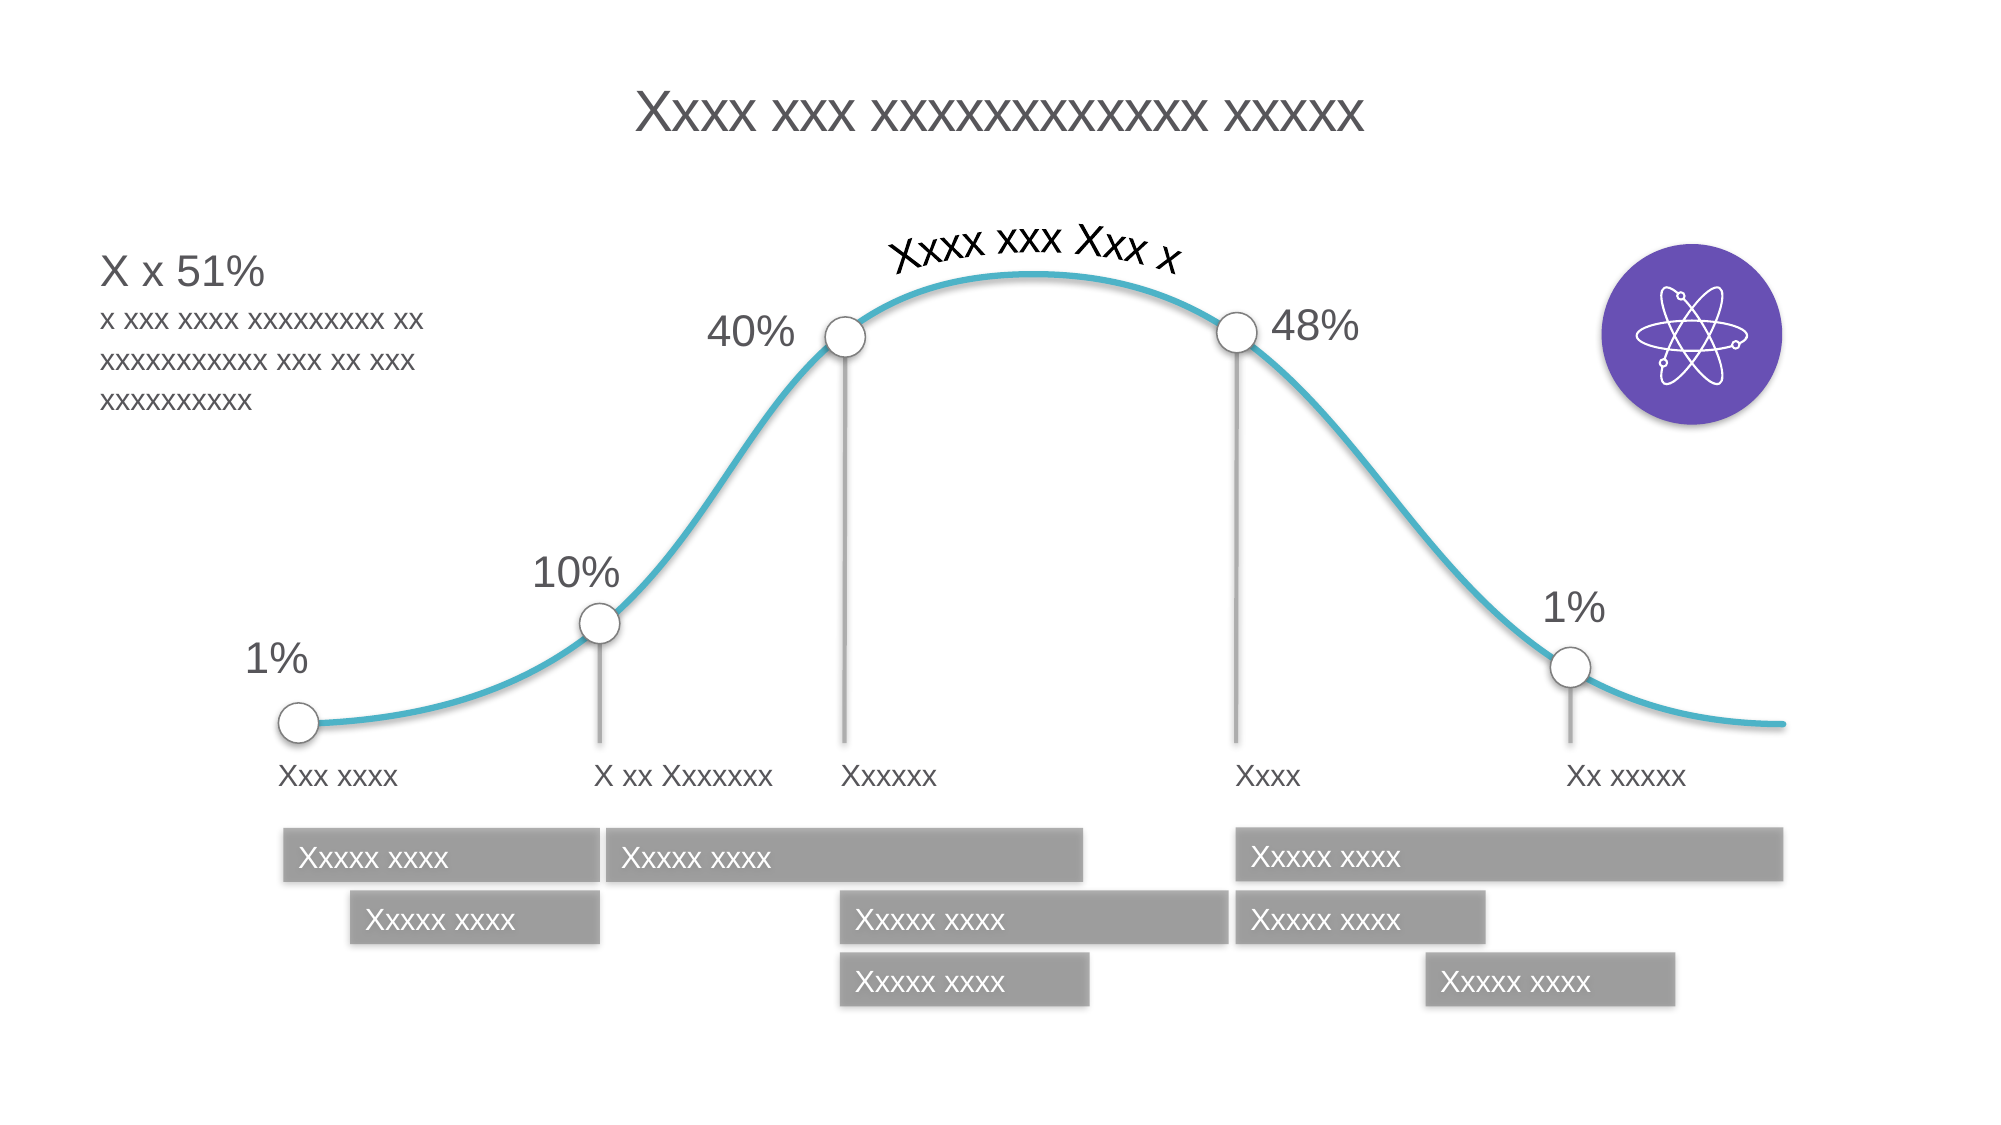

# Xxxx xxx xxxxxxxxxxxx xxxxx
Xxxx xxx Xxx x

X x 51%
x xxx xxxx xxxxxxxxx xx xxxxxxxxxxx xxx xx xxx xxxxxxxxxx

48%
40%

10%
1%

1%

Xxx xxxx
X xx Xxxxxxx
Xxxxxx
Xxxx
Xx xxxxx
Xxxxx xxxx
Xxxxx xxxx
Xxxxx xxxx
Xxxxx xxxx
Xxxxx xxxx
Xxxxx xxxx
Xxxxx xxxx
Xxxxx xxxx